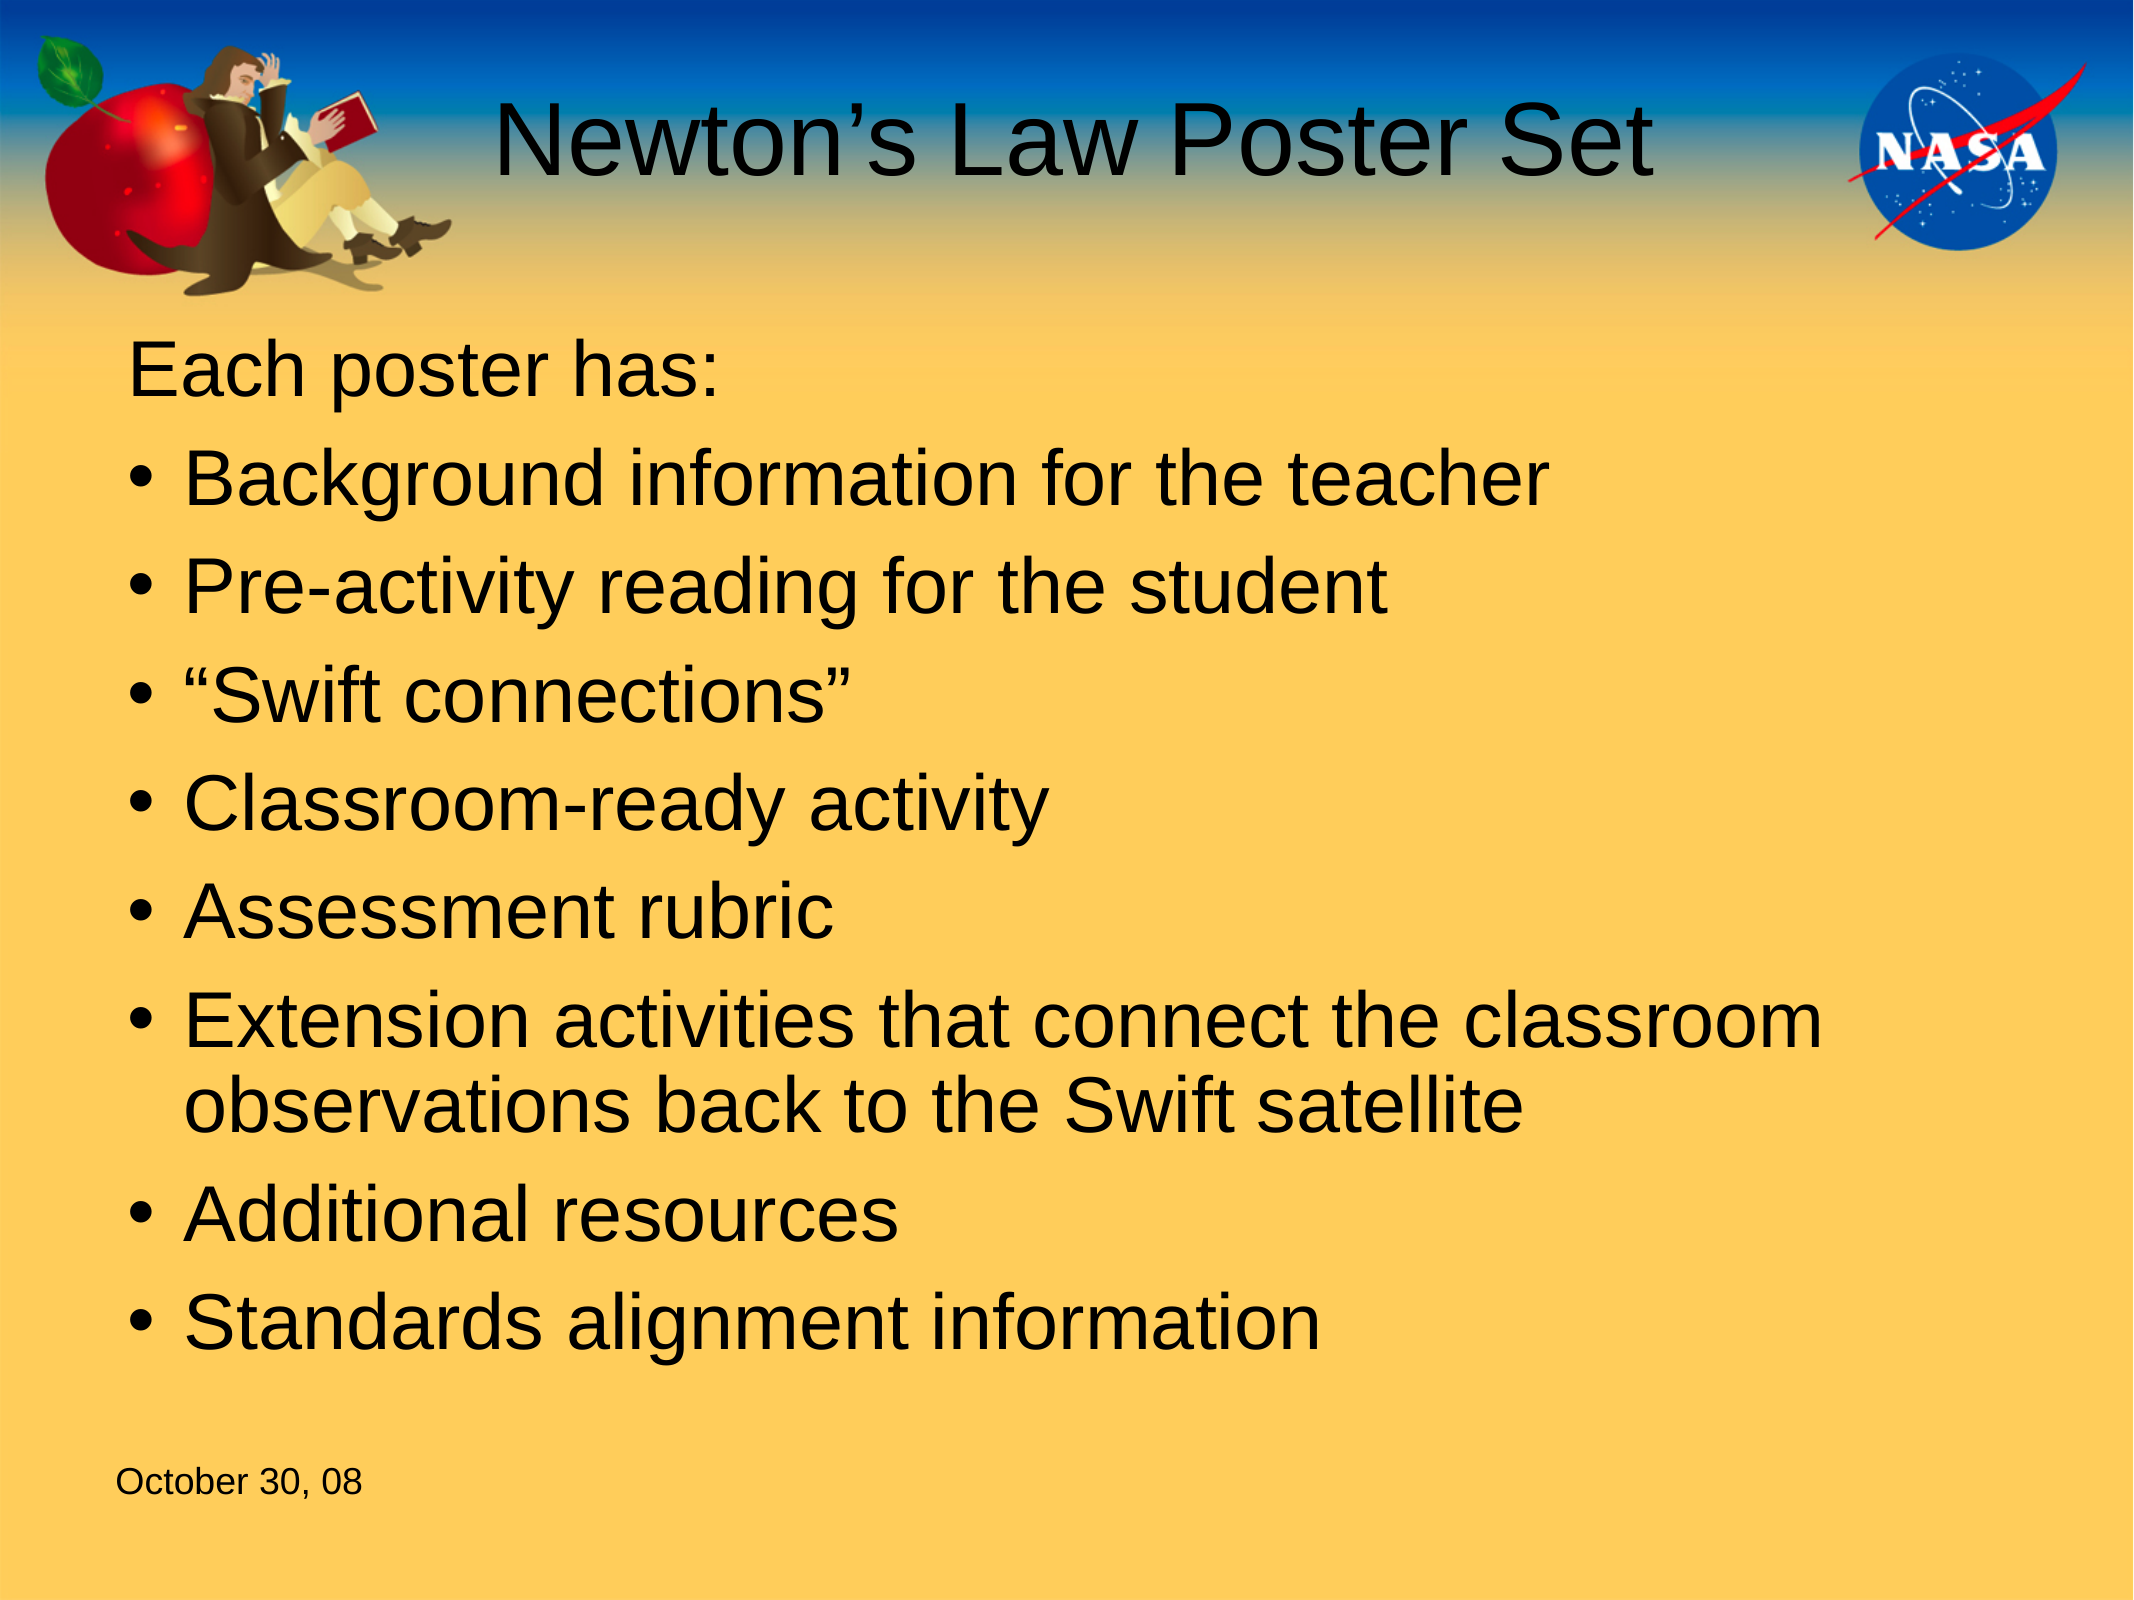

# Newton’s Law Poster Set
Each poster has:
Background information for the teacher
Pre-activity reading for the student
“Swift connections”
Classroom-ready activity
Assessment rubric
Extension activities that connect the classroom observations back to the Swift satellite
Additional resources
Standards alignment information
October 30, 08